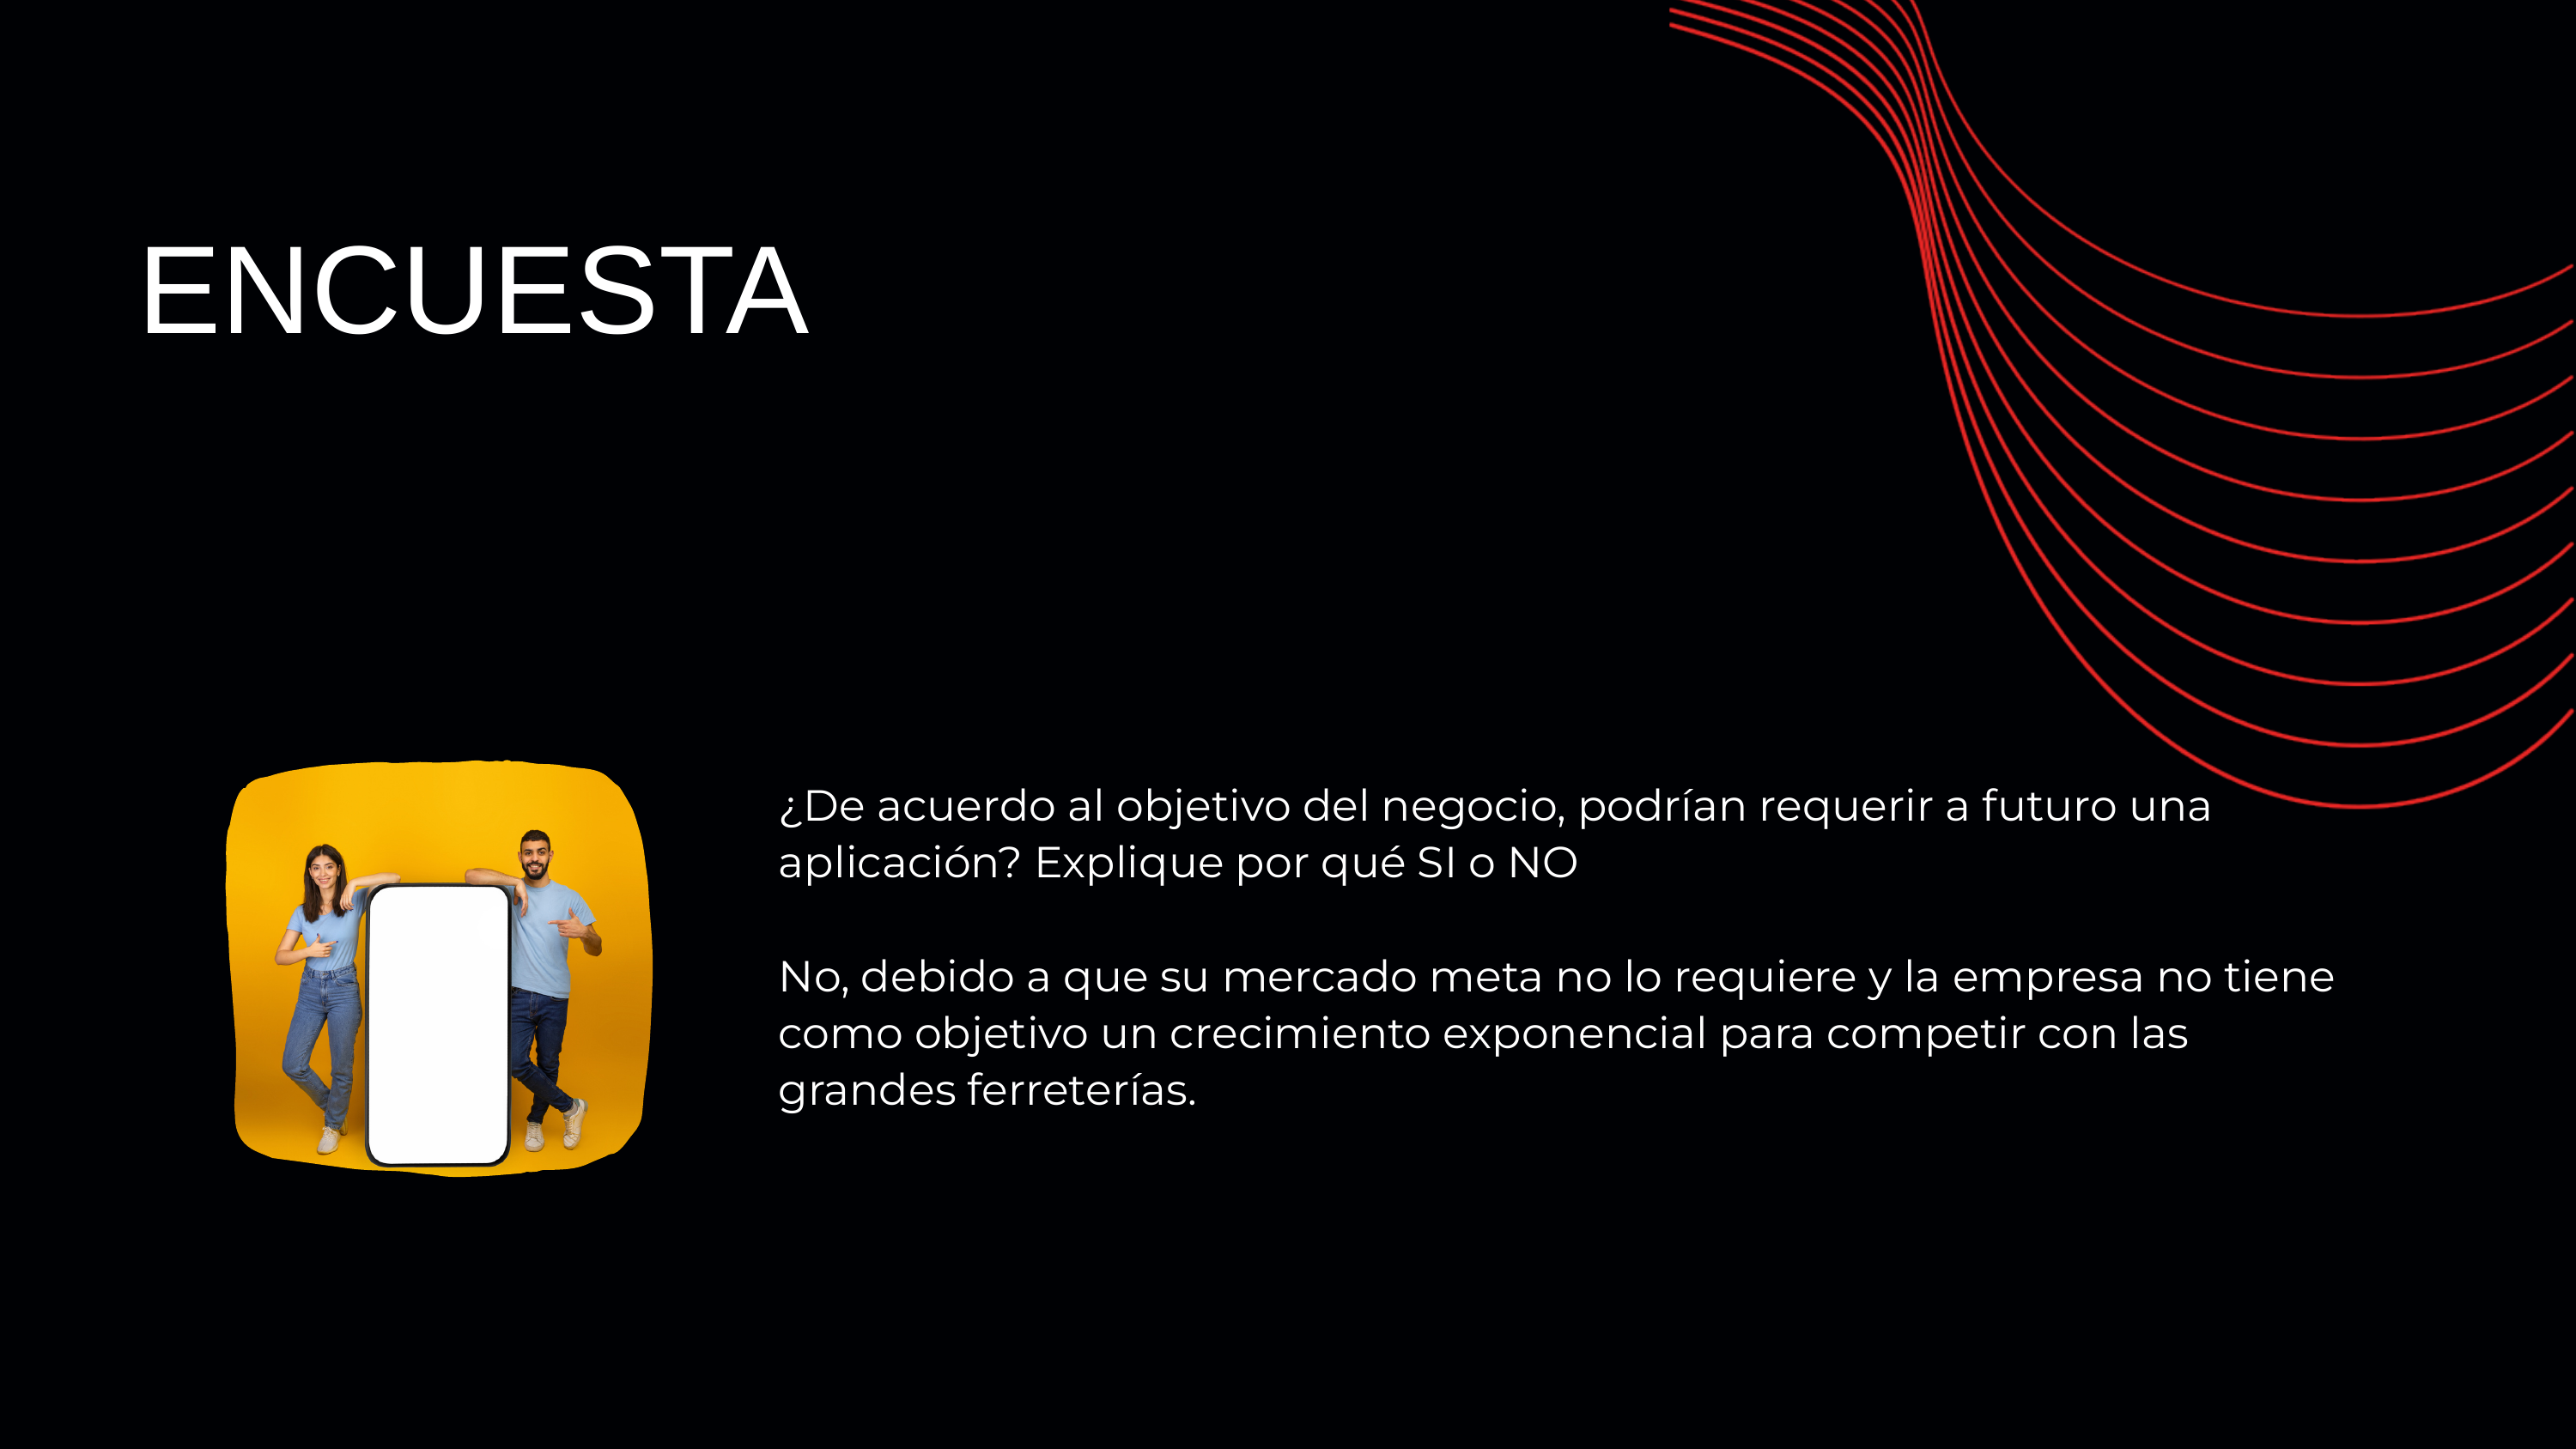

ENCUESTA

¿De acuerdo al objetivo del negocio, podrían requerir a futuro una aplicación? Explique por qué SI o NO

No, debido a que su mercado meta no lo requiere y la empresa no tiene como objetivo un crecimiento exponencial para competir con las grandes ferreterías.